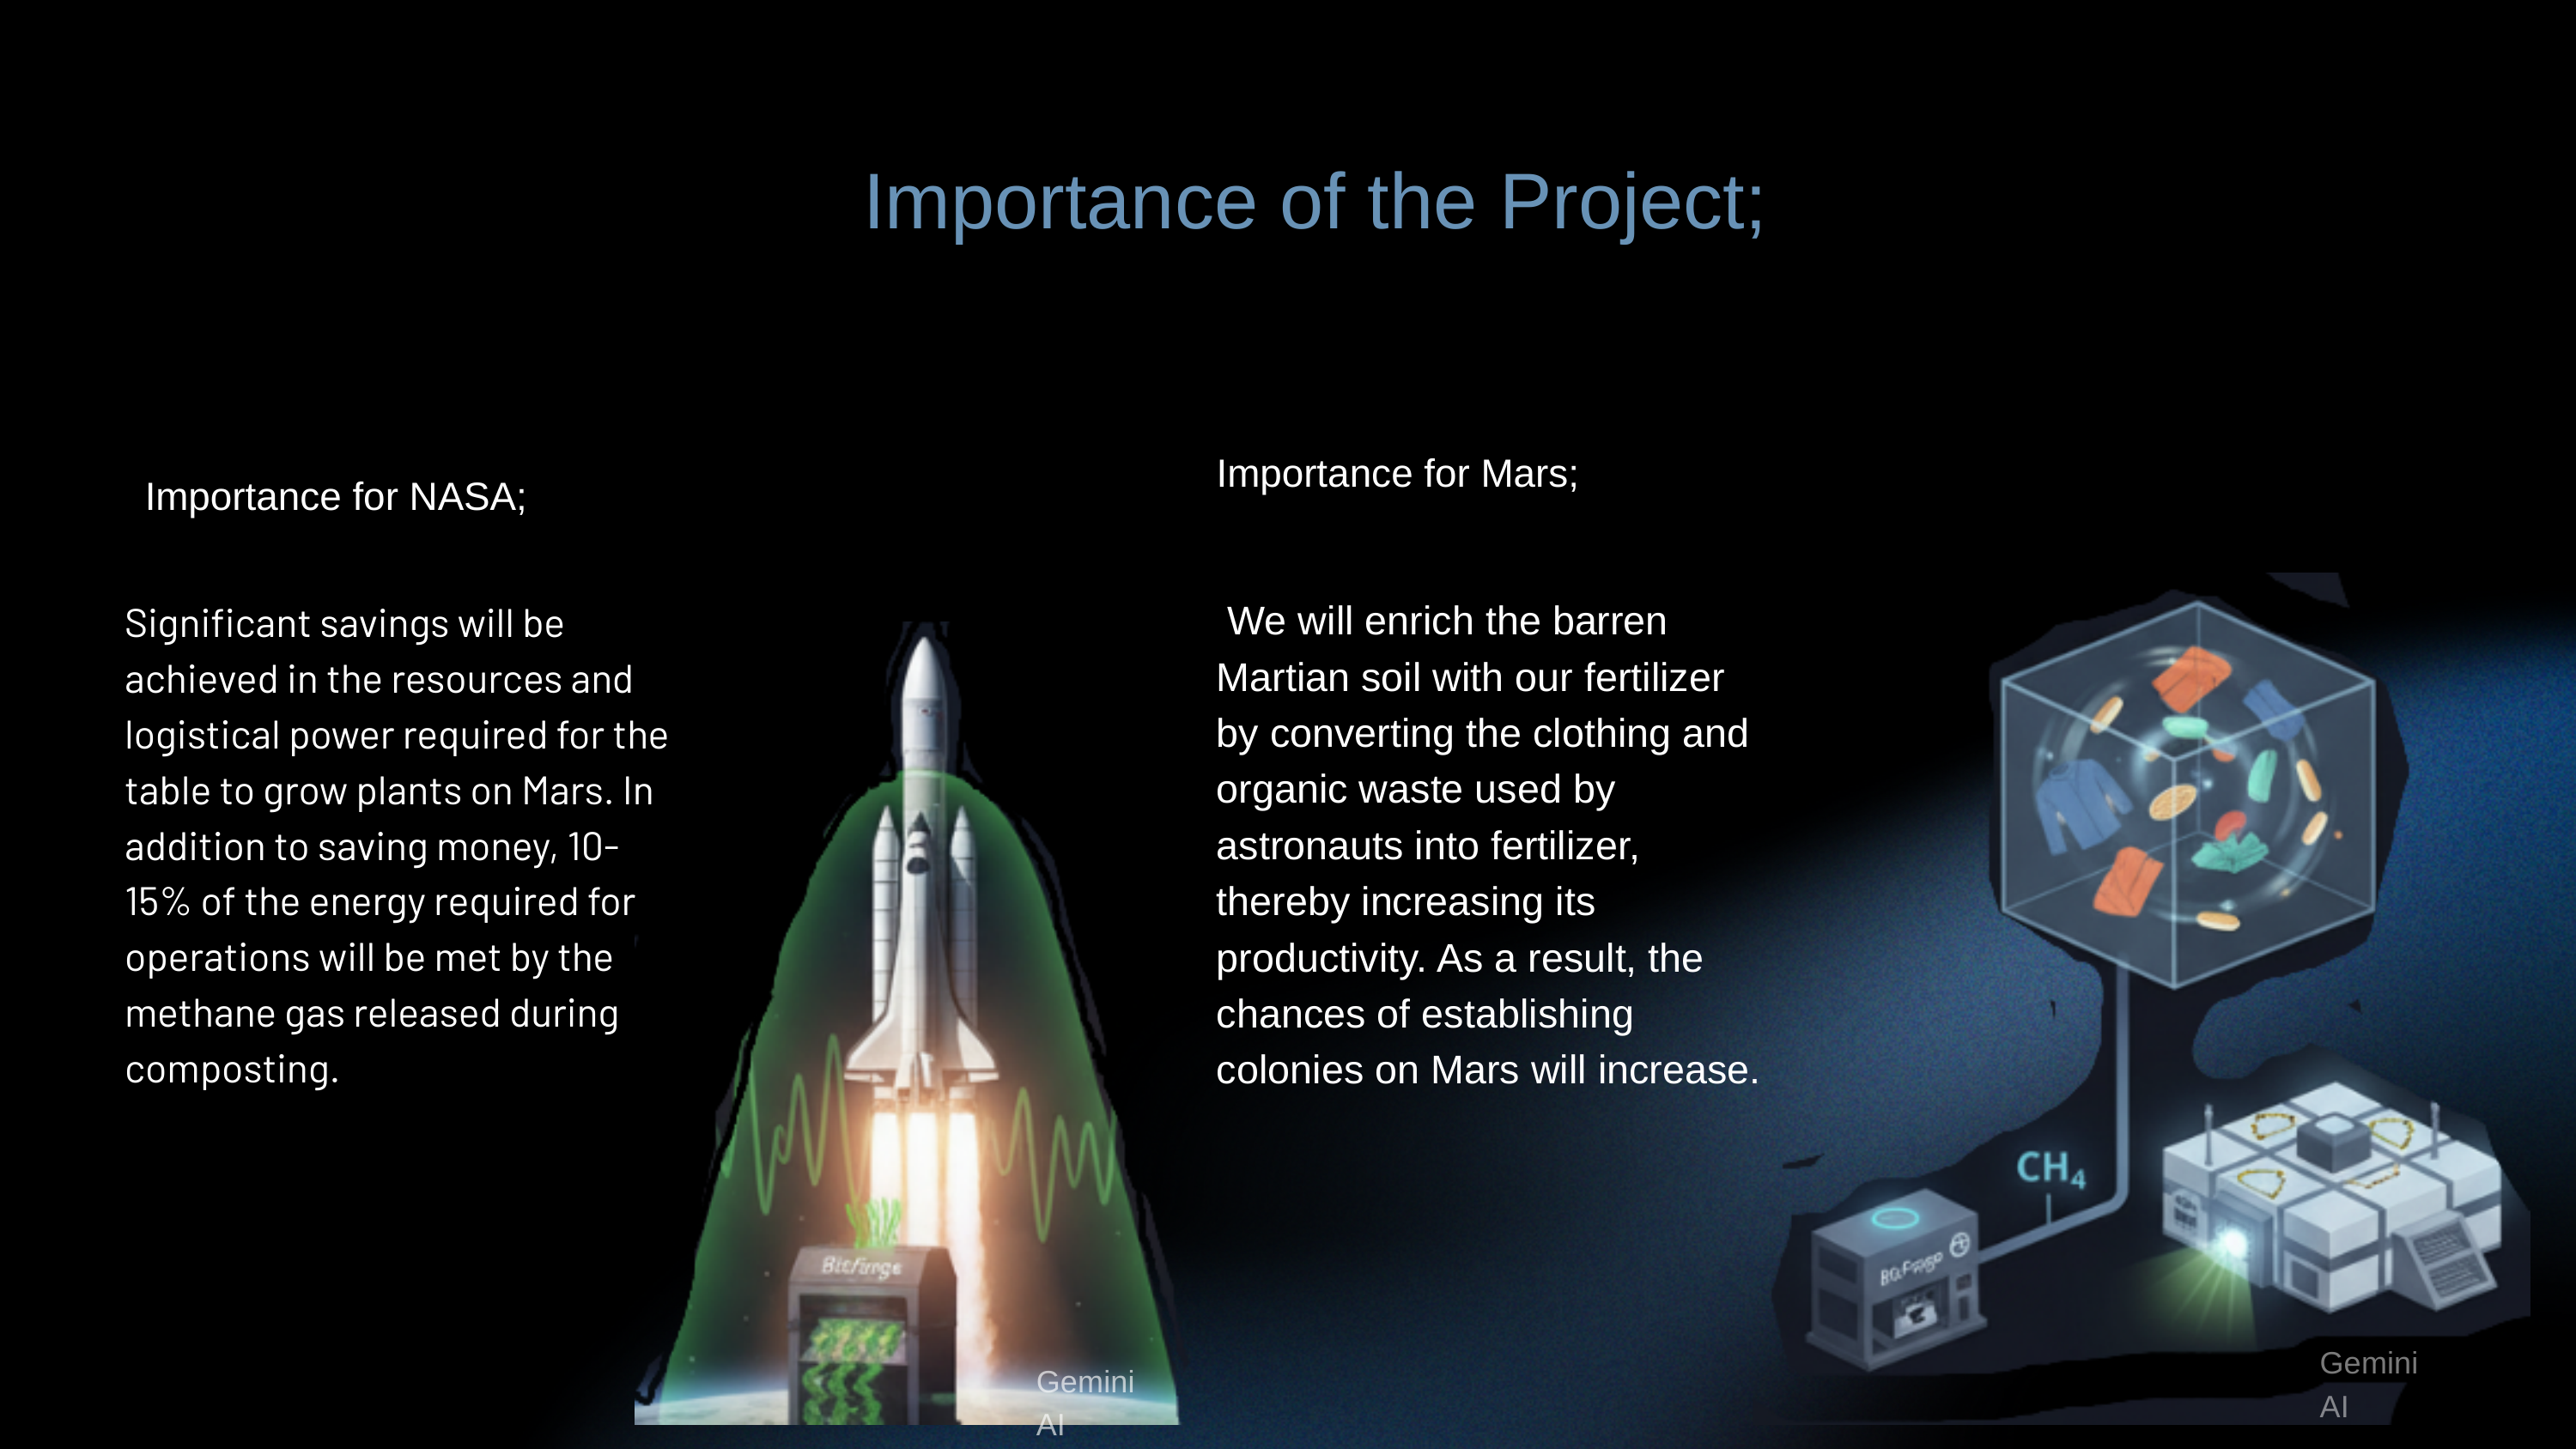

Importance of the Project;
Importance for Mars;
Importance for NASA;

 We will enrich the barren Martian soil with our fertilizer by converting the clothing and organic waste used by astronauts into fertilizer, thereby increasing its productivity. As a result, the chances of establishing colonies on Mars will increase.
Significant savings will be achieved in the resources and logistical power required for the table to grow plants on Mars. In addition to saving money, 10-15% of the energy required for operations will be met by the methane gas released during composting.

Gemini AI
Gemini AI